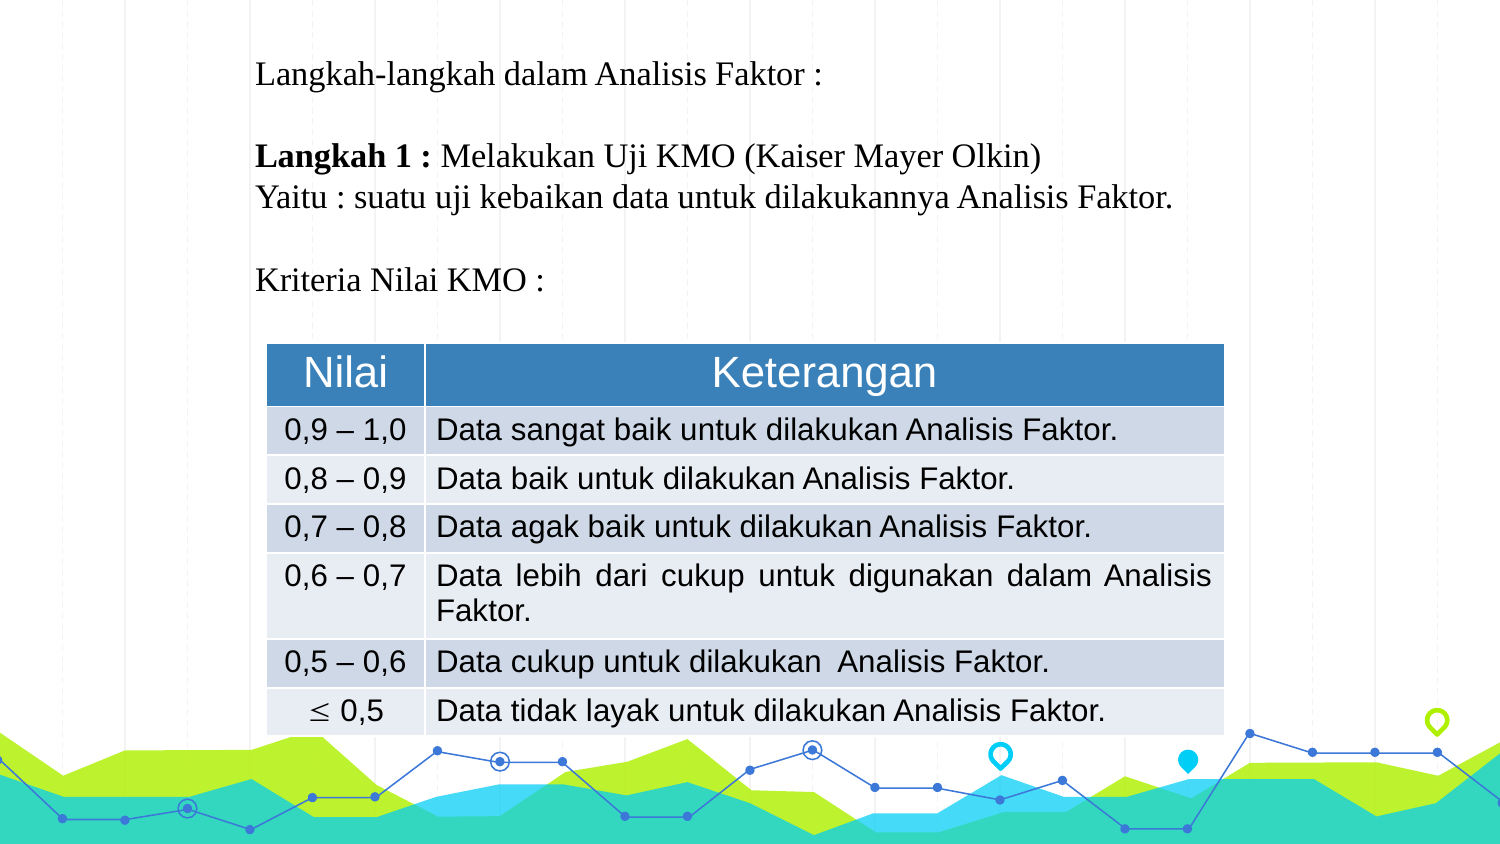

Langkah-langkah dalam Analisis Faktor :

Langkah 1 : Melakukan Uji KMO (Kaiser Mayer Olkin)
Yaitu : suatu uji kebaikan data untuk dilakukannya Analisis Faktor.

Kriteria Nilai KMO :
| Nilai | Keterangan |
| --- | --- |
| 0,9 – 1,0 | Data sangat baik untuk dilakukan Analisis Faktor. |
| 0,8 – 0,9 | Data baik untuk dilakukan Analisis Faktor. |
| 0,7 – 0,8 | Data agak baik untuk dilakukan Analisis Faktor. |
| 0,6 – 0,7 | Data lebih dari cukup untuk digunakan dalam Analisis Faktor. |
| 0,5 – 0,6 | Data cukup untuk dilakukan Analisis Faktor. |
| ≤ 0,5 | Data tidak layak untuk dilakukan Analisis Faktor. |